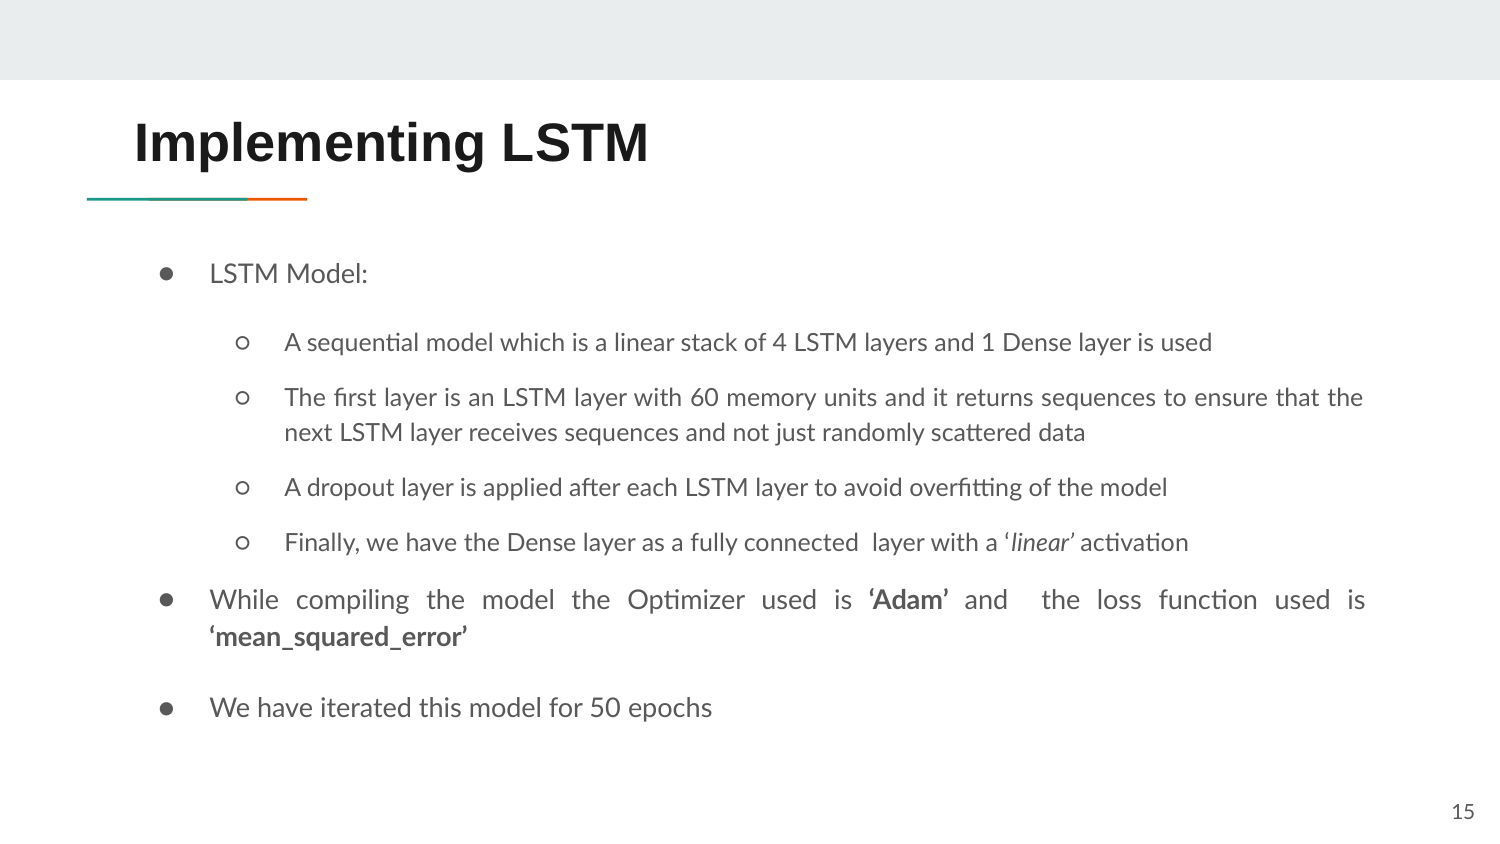

# Implementing LSTM
LSTM Model:
A sequential model which is a linear stack of 4 LSTM layers and 1 Dense layer is used
The first layer is an LSTM layer with 60 memory units and it returns sequences to ensure that the next LSTM layer receives sequences and not just randomly scattered data
A dropout layer is applied after each LSTM layer to avoid overfitting of the model
Finally, we have the Dense layer as a fully connected  layer with a ‘linear’ activation
While compiling the model the Optimizer used is ‘Adam’ and  the loss function used is ‘mean_squared_error’
We have iterated this model for 50 epochs
15